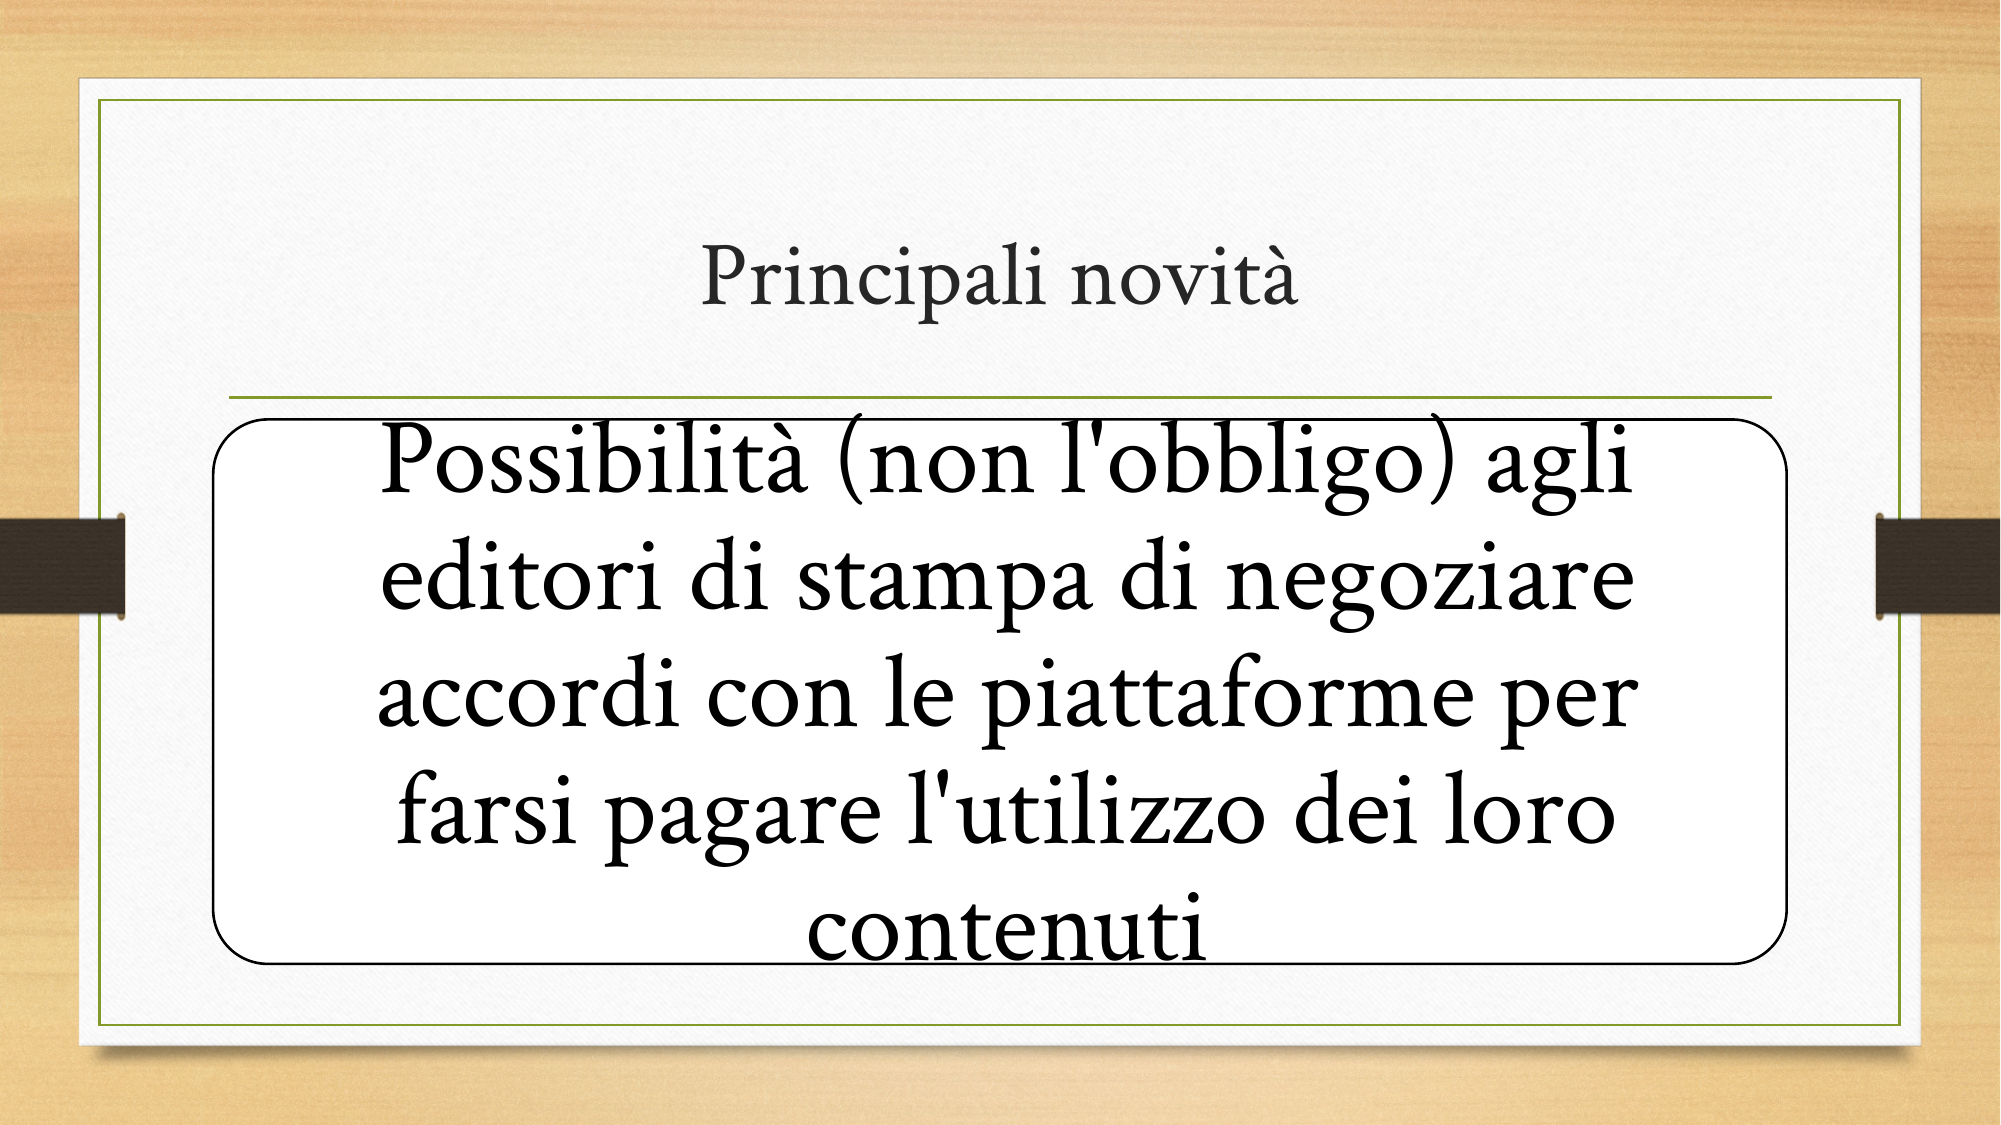

# Principali novità
Possibilità (non l'obbligo) agli editori di stampa di negoziare accordi con le piattaforme per farsi pagare l'utilizzo dei loro contenuti